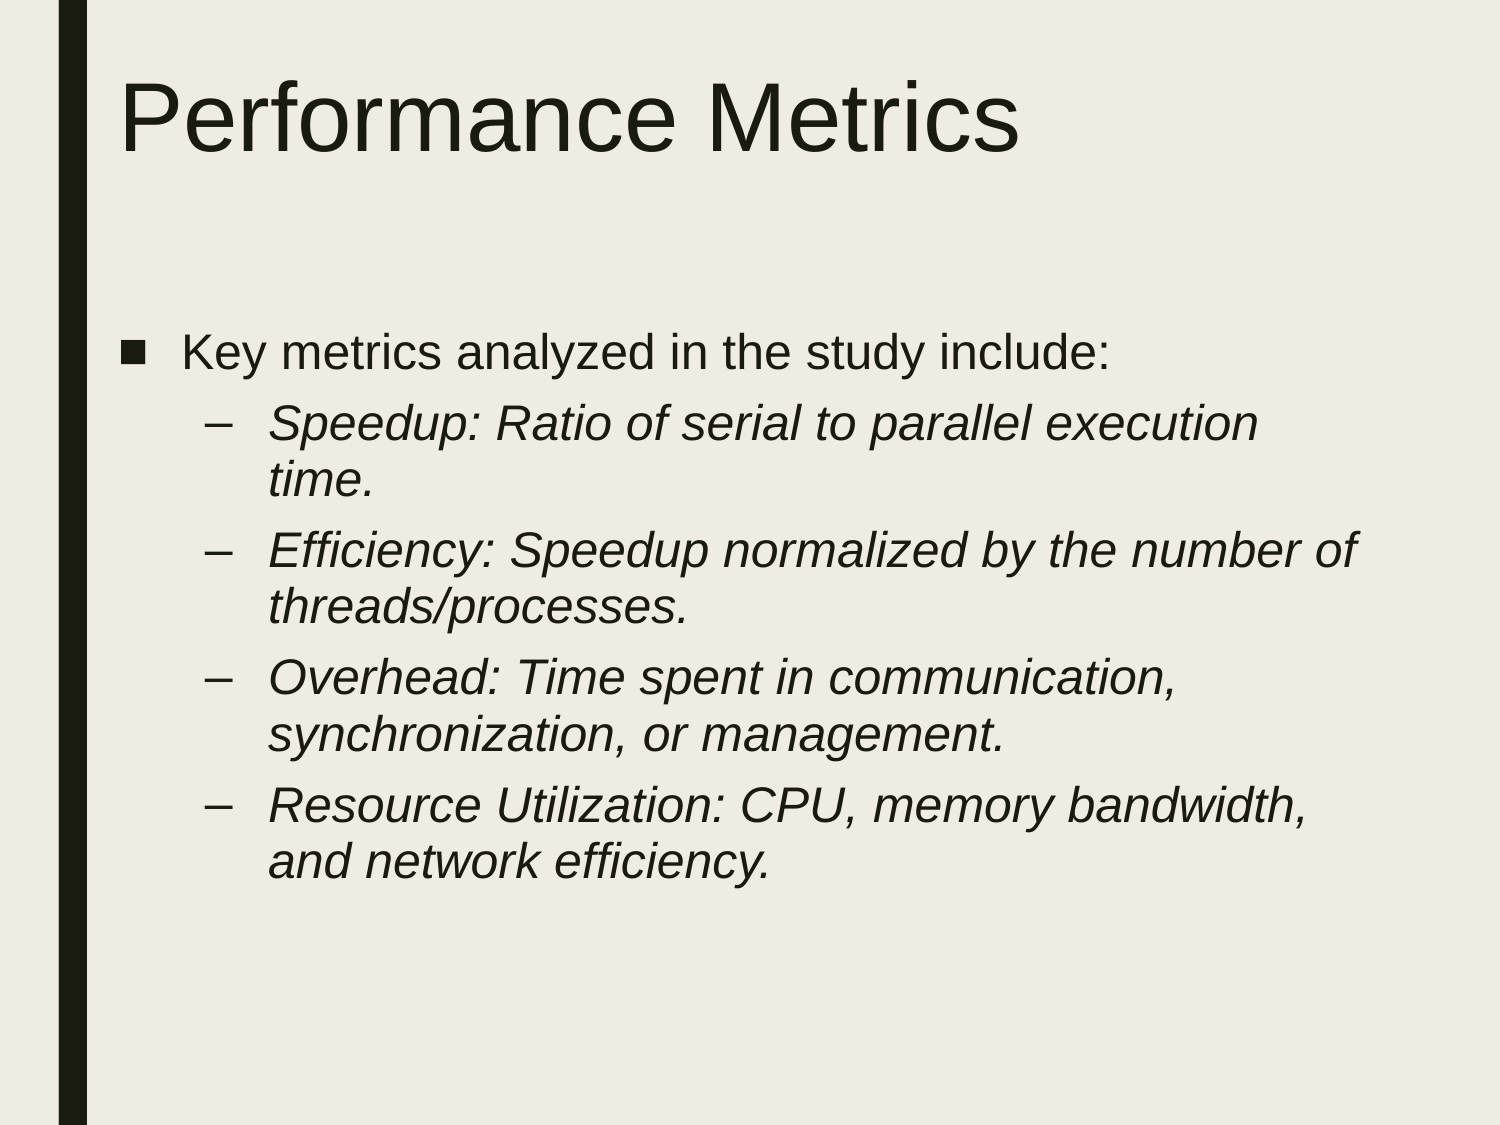

# Performance Metrics
Key metrics analyzed in the study include:
Speedup: Ratio of serial to parallel execution time.
Efficiency: Speedup normalized by the number of threads/processes.
Overhead: Time spent in communication, synchronization, or management.
Resource Utilization: CPU, memory bandwidth, and network efficiency.